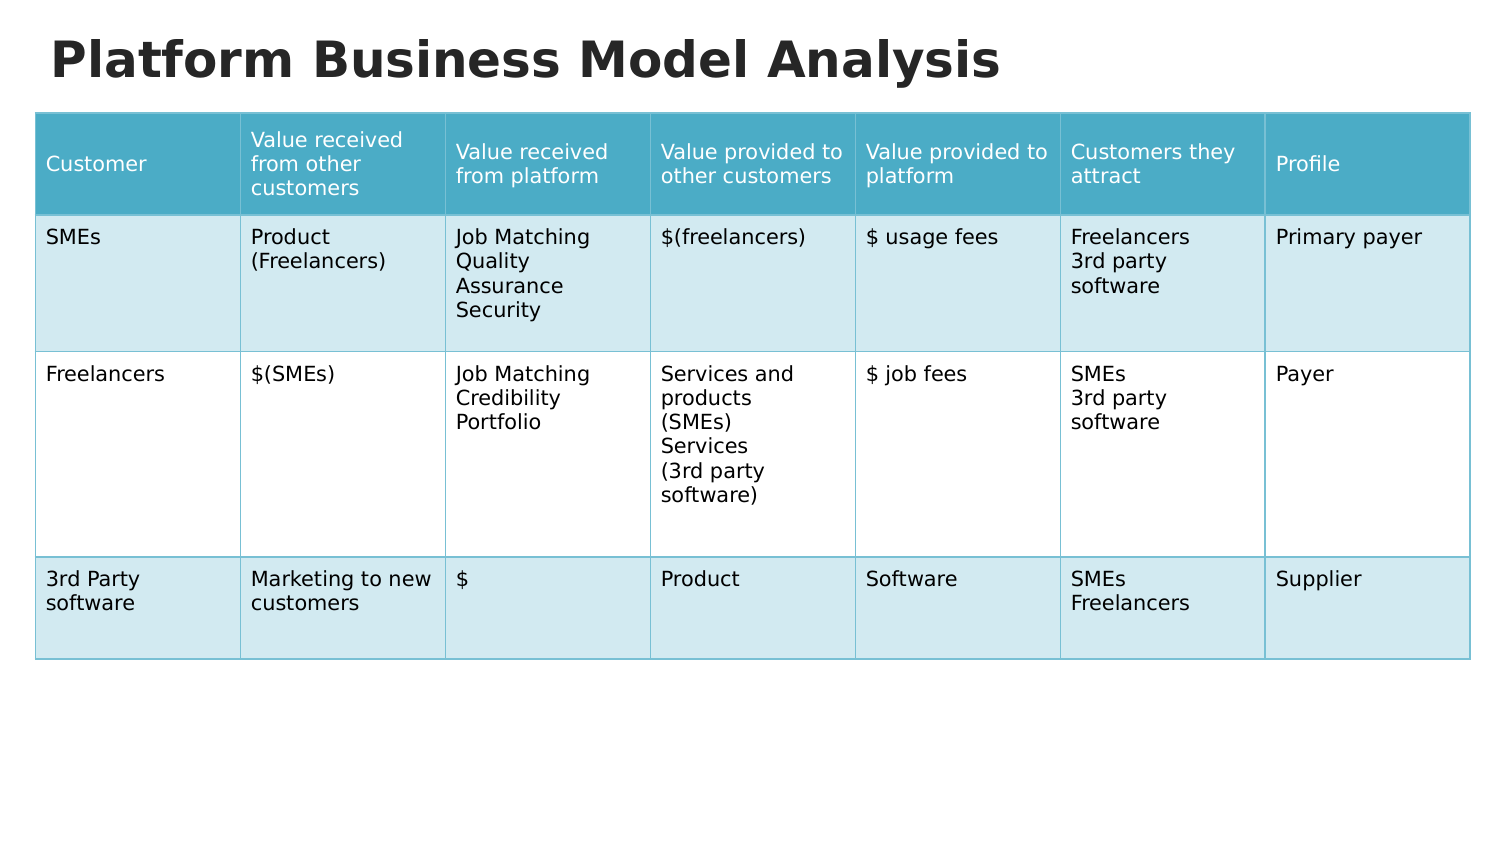

# Platform Business Model Analysis
| Customer | Value received from other customers | Value received from platform | Value provided to other customers | Value provided to platform | Customers they attract | Profile |
| --- | --- | --- | --- | --- | --- | --- |
| SMEs | Product (Freelancers) | Job Matching Quality Assurance Security | $(freelancers) | $ usage fees | Freelancers 3rd party software | Primary payer |
| Freelancers | $(SMEs) | Job Matching Credibility Portfolio | Services and products (SMEs) Services (3rd party software) | $ job fees | SMEs 3rd party software | Payer |
| 3rd Party software | Marketing to new customers | $ | Product | Software | SMEs Freelancers | Supplier |